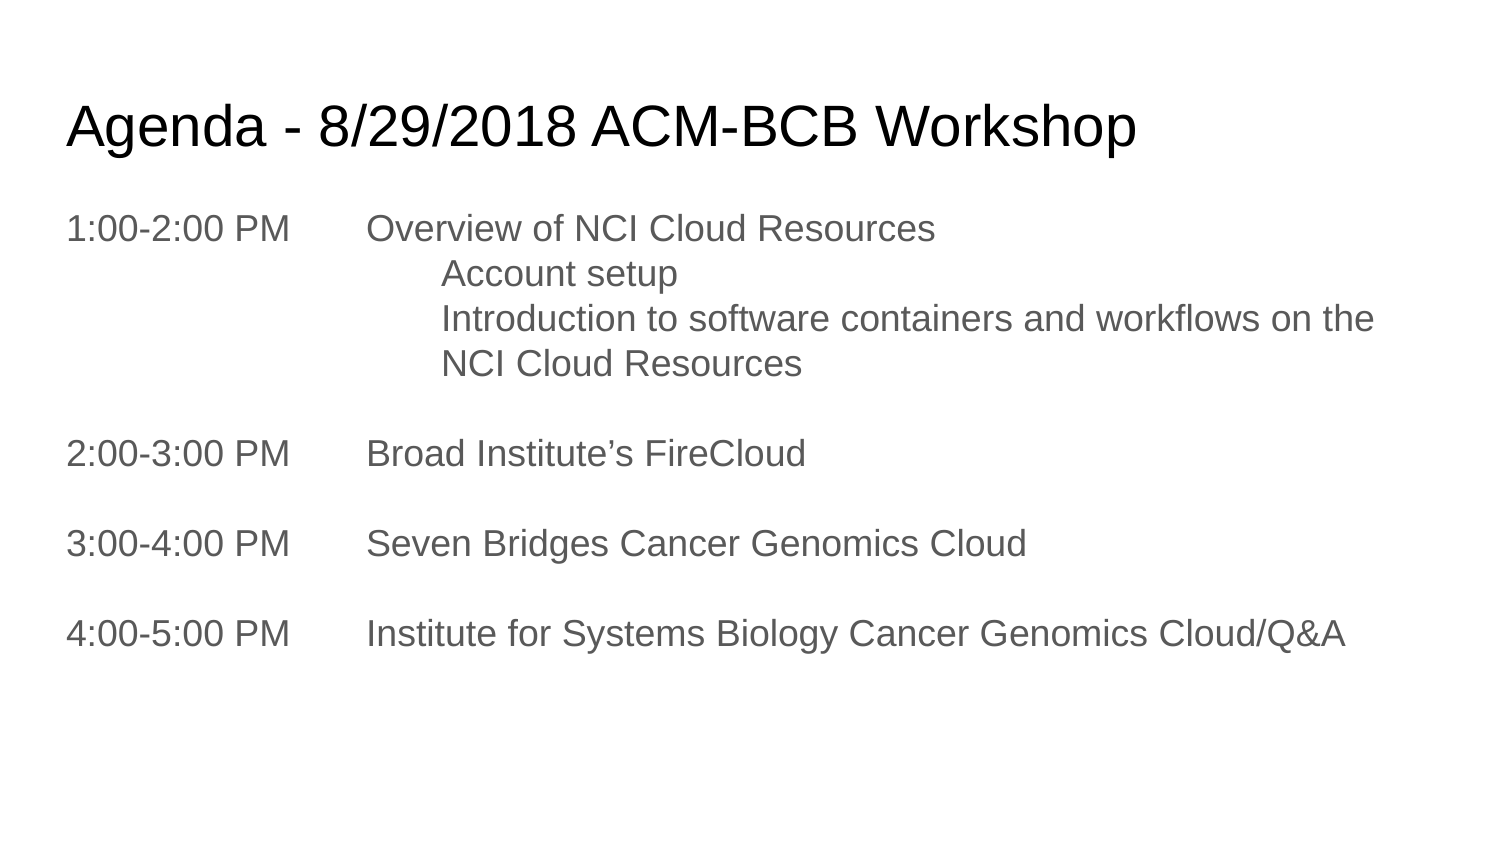

# Agenda - 8/29/2018 ACM-BCB Workshop
1:00-2:00 PM	Overview of NCI Cloud Resources
Account setup
Introduction to software containers and workflows on the NCI Cloud Resources

2:00-3:00 PM 	Broad Institute’s FireCloud

3:00-4:00 PM 	Seven Bridges Cancer Genomics Cloud

4:00-5:00 PM 	Institute for Systems Biology Cancer Genomics Cloud/Q&A